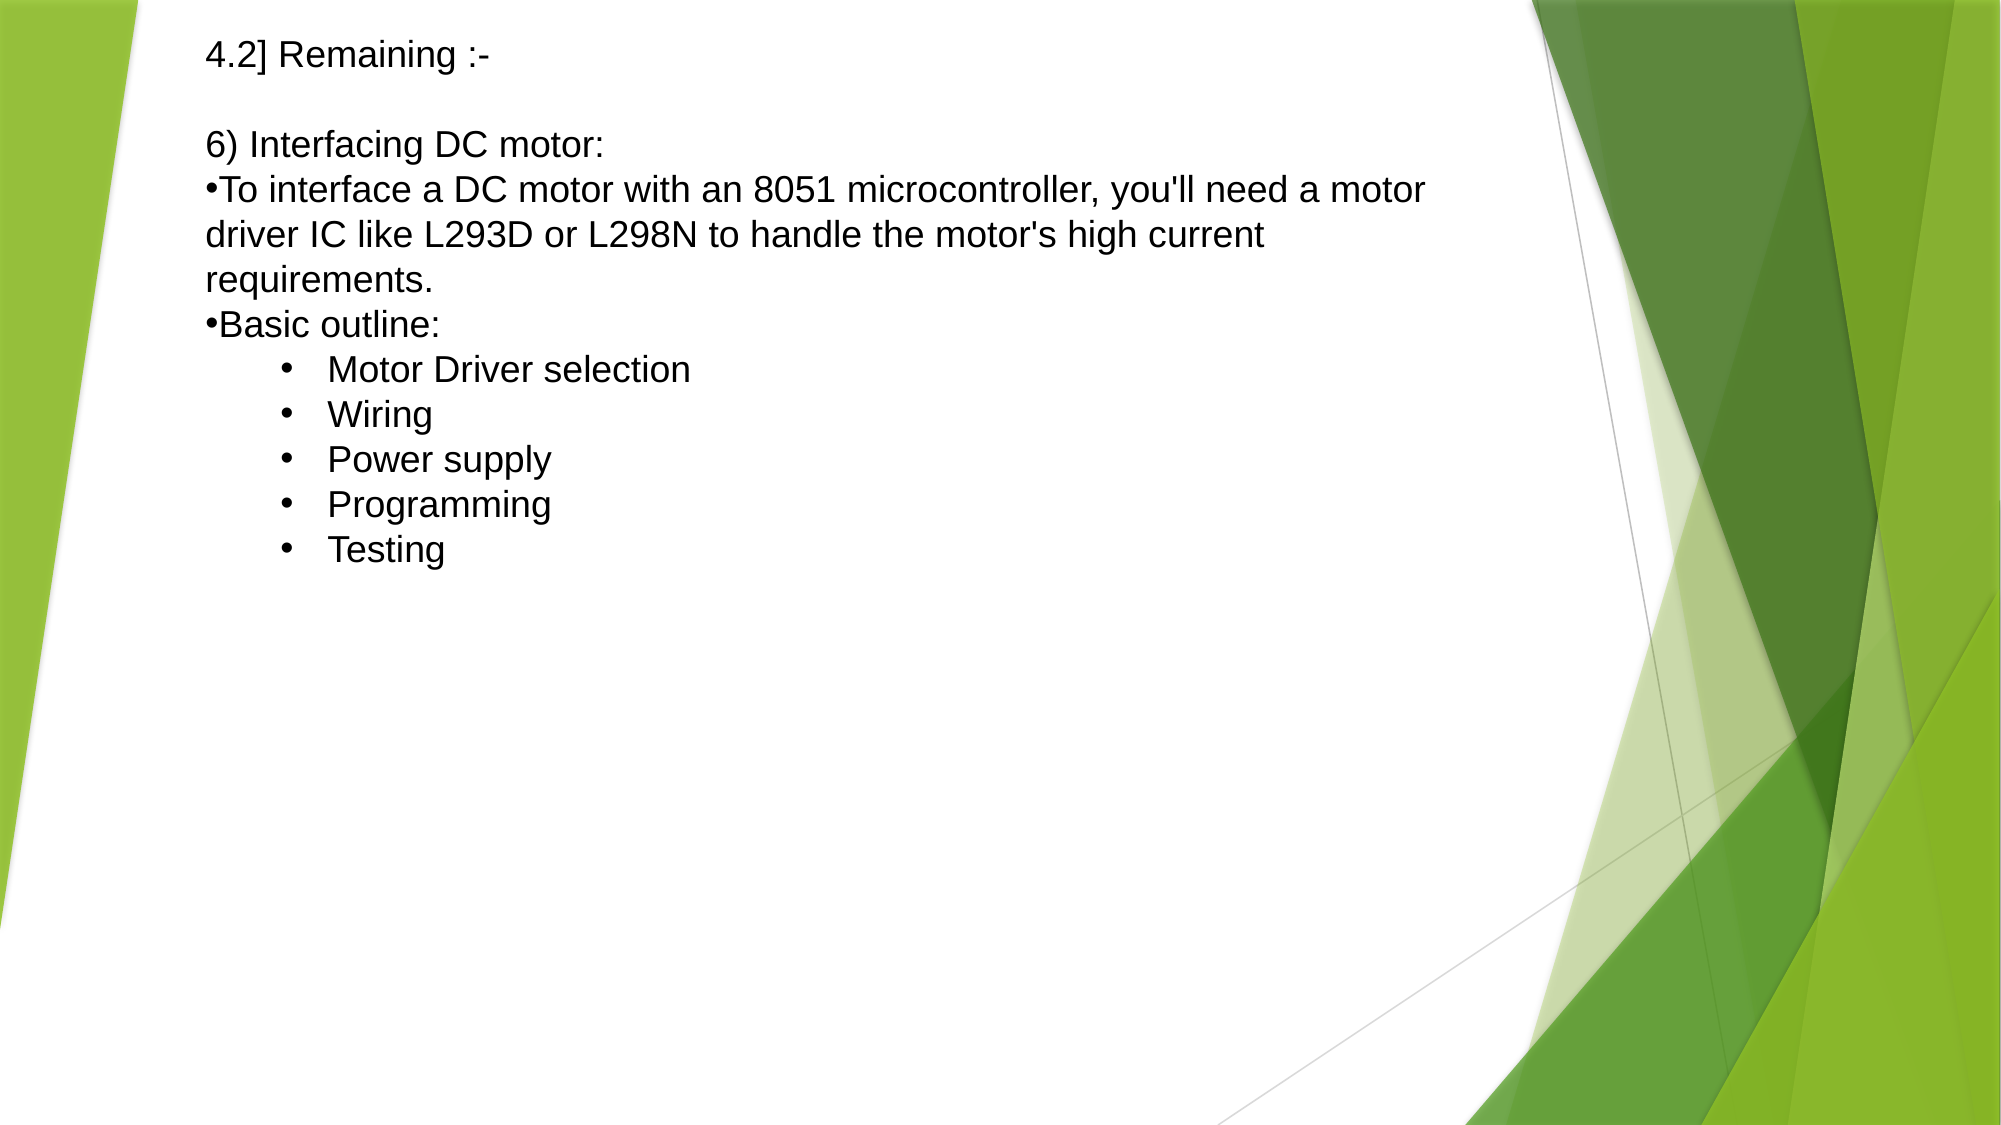

4.2] Remaining :-

6) Interfacing DC motor:
To interface a DC motor with an 8051 microcontroller, you'll need a motor driver IC like L293D or L298N to handle the motor's high current requirements.
Basic outline:
Motor Driver selection
Wiring
Power supply
Programming
Testing